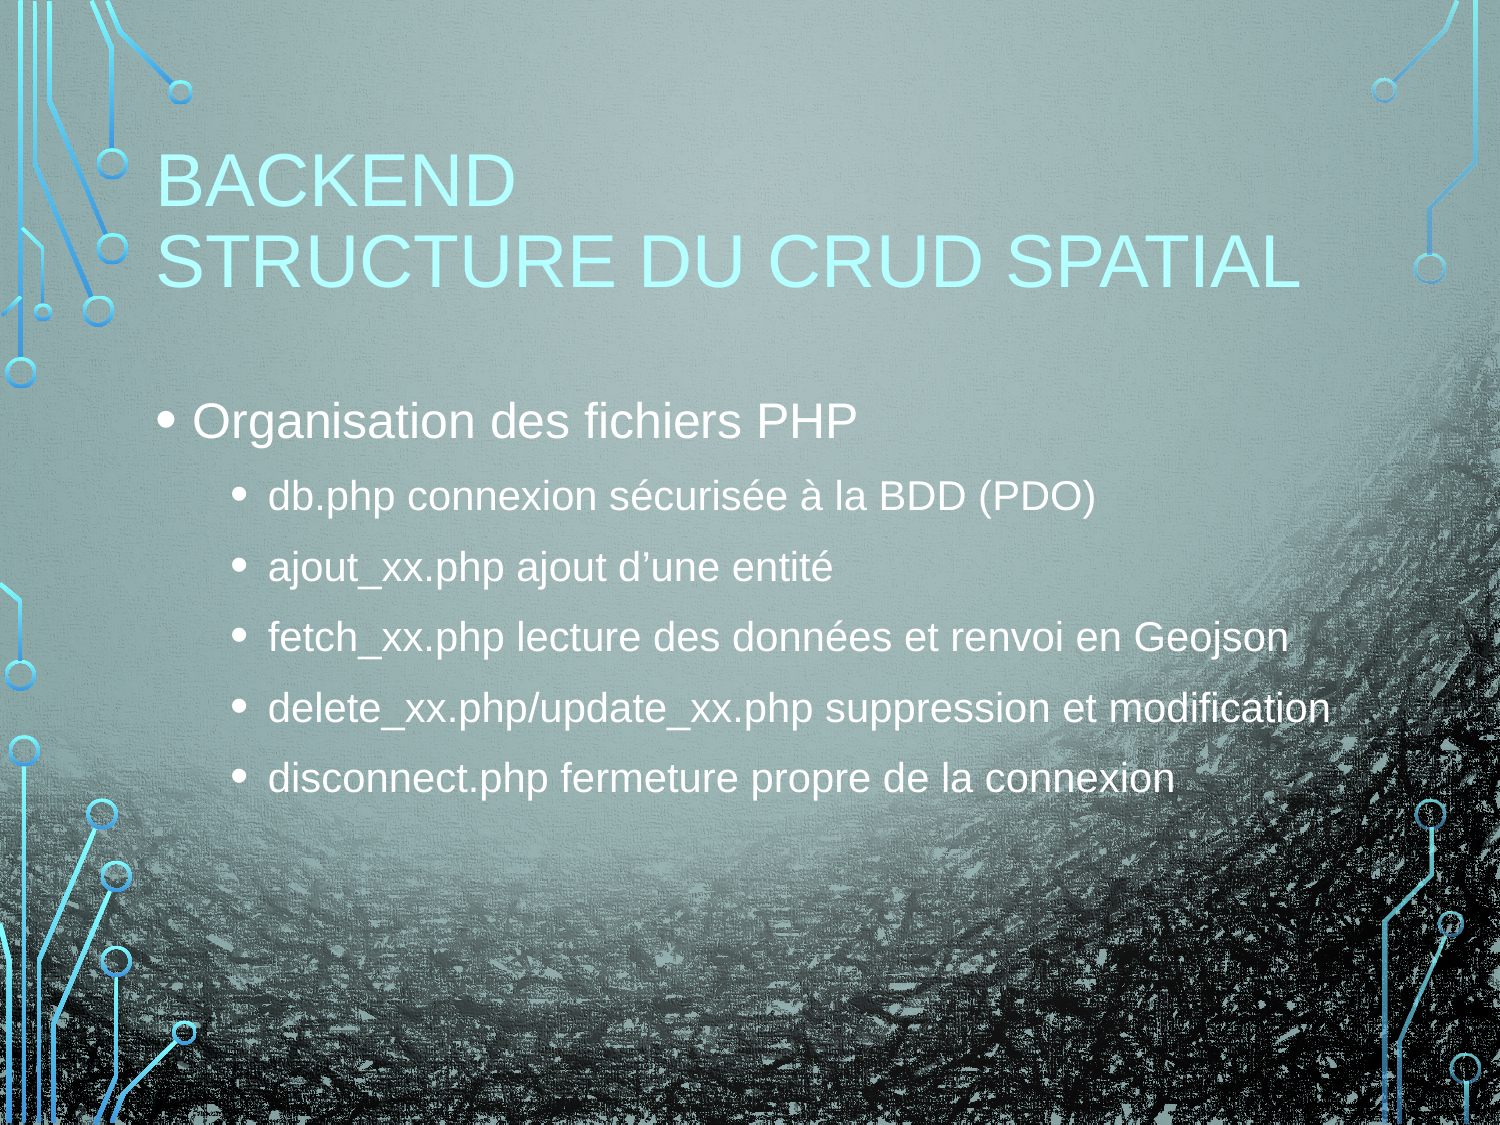

# Backend structure du CRUD spatial
Organisation des fichiers PHP
db.php connexion sécurisée à la BDD (PDO)
ajout_xx.php ajout d’une entité
fetch_xx.php lecture des données et renvoi en Geojson
delete_xx.php/update_xx.php suppression et modification
disconnect.php fermeture propre de la connexion